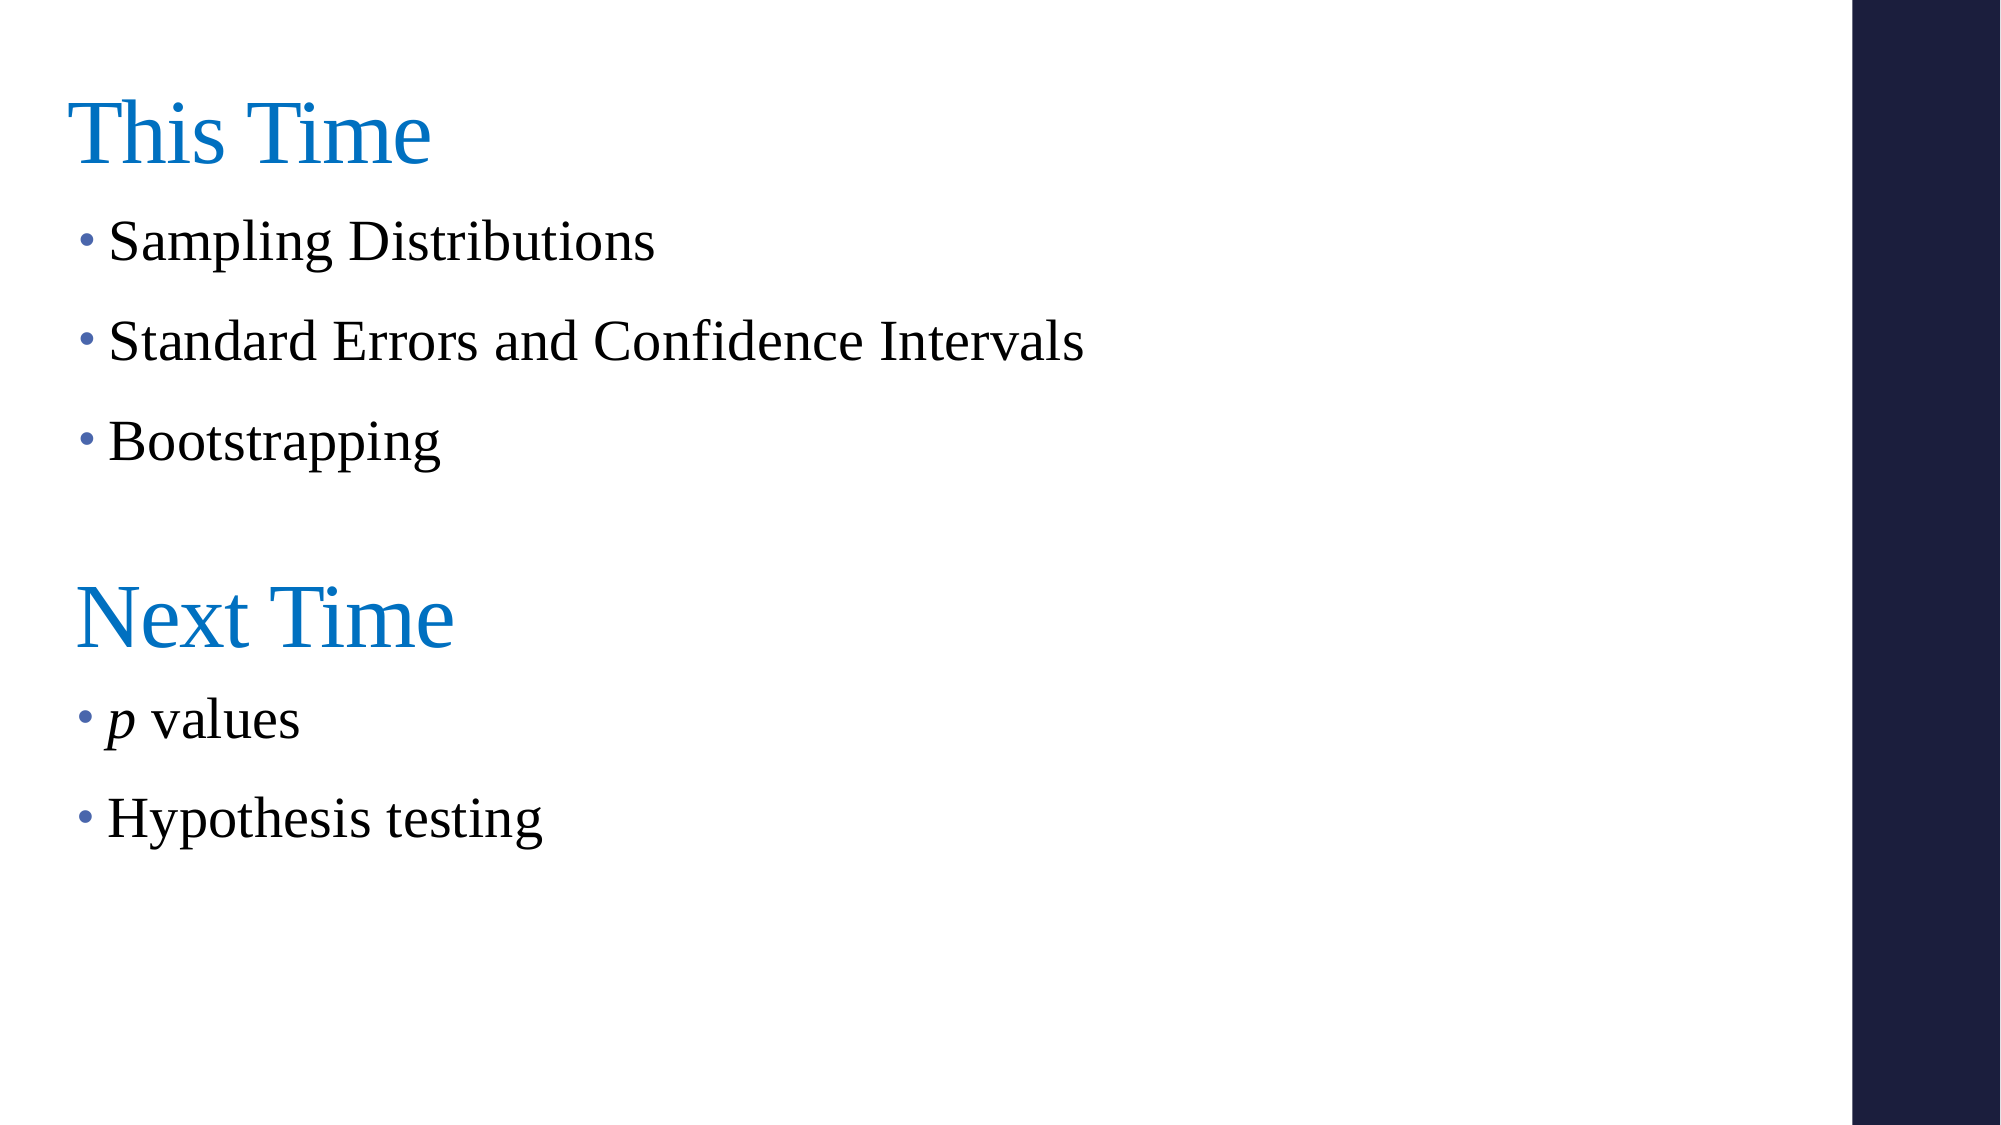

This Time
Sampling Distributions
Standard Errors and Confidence Intervals
Bootstrapping

Next Time
p values
Hypothesis testing